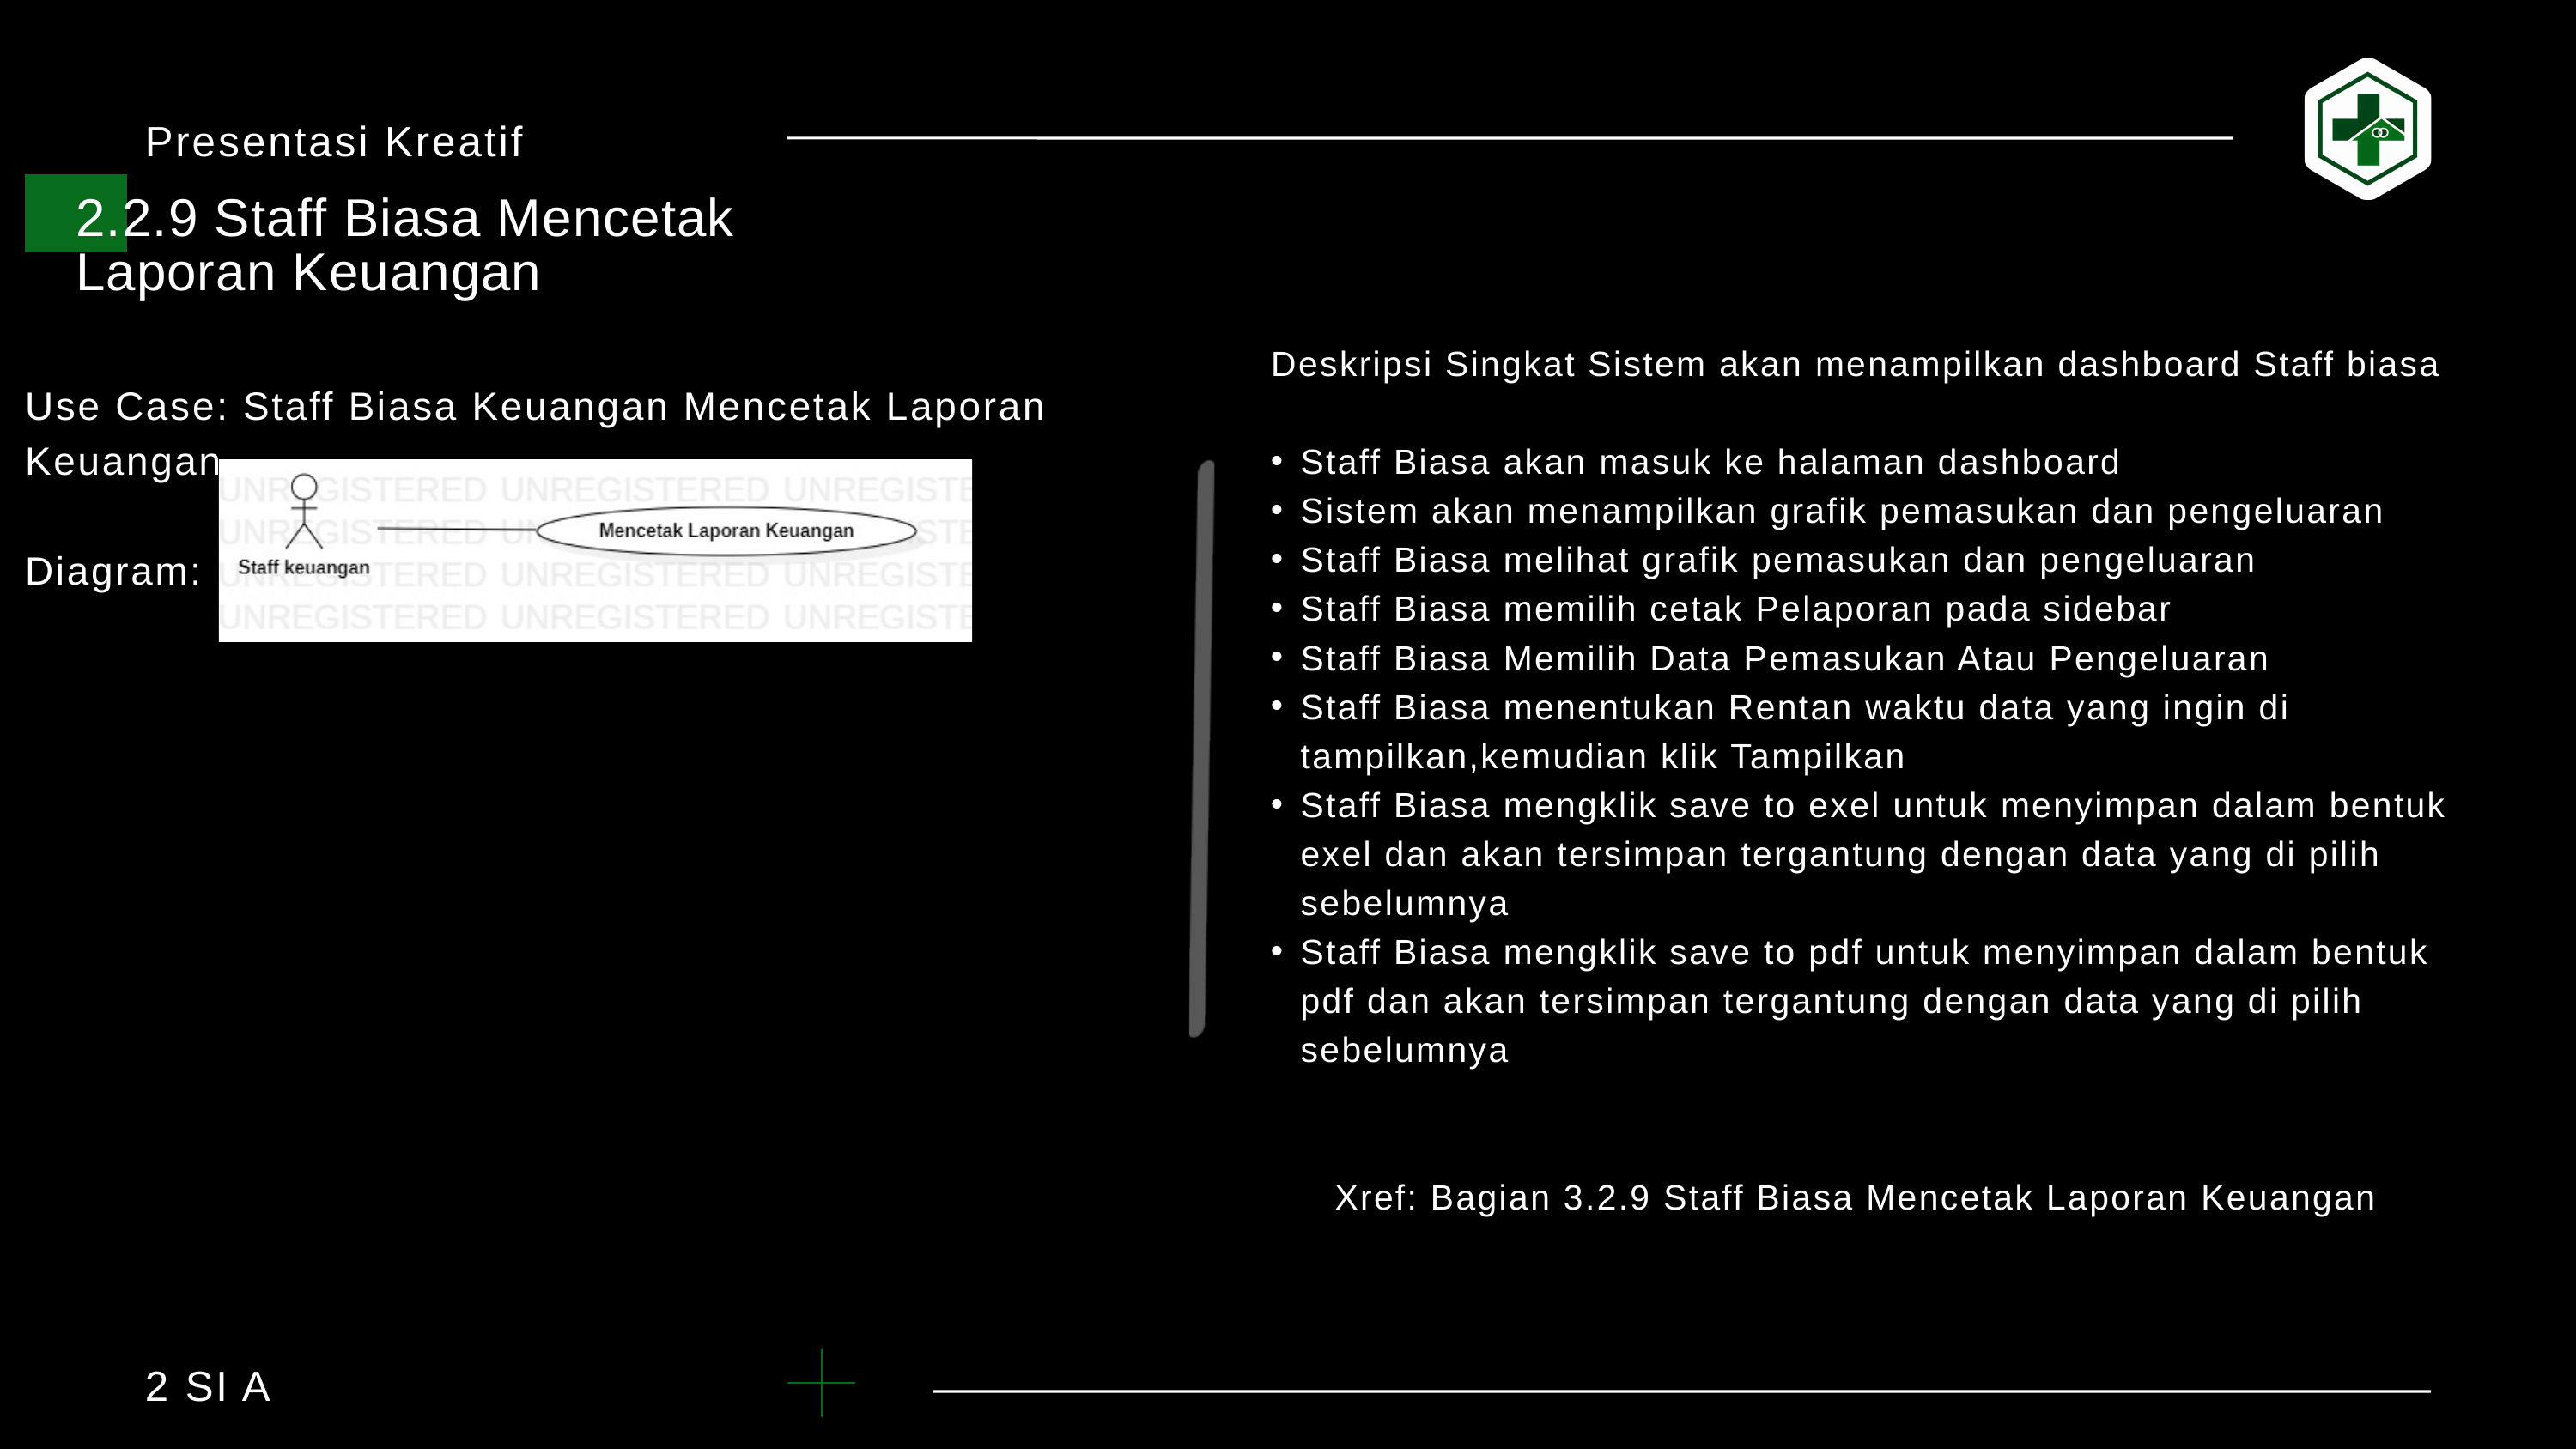

Presentasi Kreatif

2.2.9 Staff Biasa Mencetak Laporan Keuangan
Deskripsi Singkat Sistem akan menampilkan dashboard Staff biasa

Staff Biasa akan masuk ke halaman dashboard
Sistem akan menampilkan grafik pemasukan dan pengeluaran
Staff Biasa melihat grafik pemasukan dan pengeluaran
Staff Biasa memilih cetak Pelaporan pada sidebar
Staff Biasa Memilih Data Pemasukan Atau Pengeluaran
Staff Biasa menentukan Rentan waktu data yang ingin di tampilkan,kemudian klik Tampilkan
Staff Biasa mengklik save to exel untuk menyimpan dalam bentuk exel dan akan tersimpan tergantung dengan data yang di pilih sebelumnya
Staff Biasa mengklik save to pdf untuk menyimpan dalam bentuk pdf dan akan tersimpan tergantung dengan data yang di pilih sebelumnya

Xref: Bagian 3.2.9 Staff Biasa Mencetak Laporan Keuangan

Use Case: Staff Biasa Keuangan Mencetak Laporan Keuangan

Diagram:

2 SI A